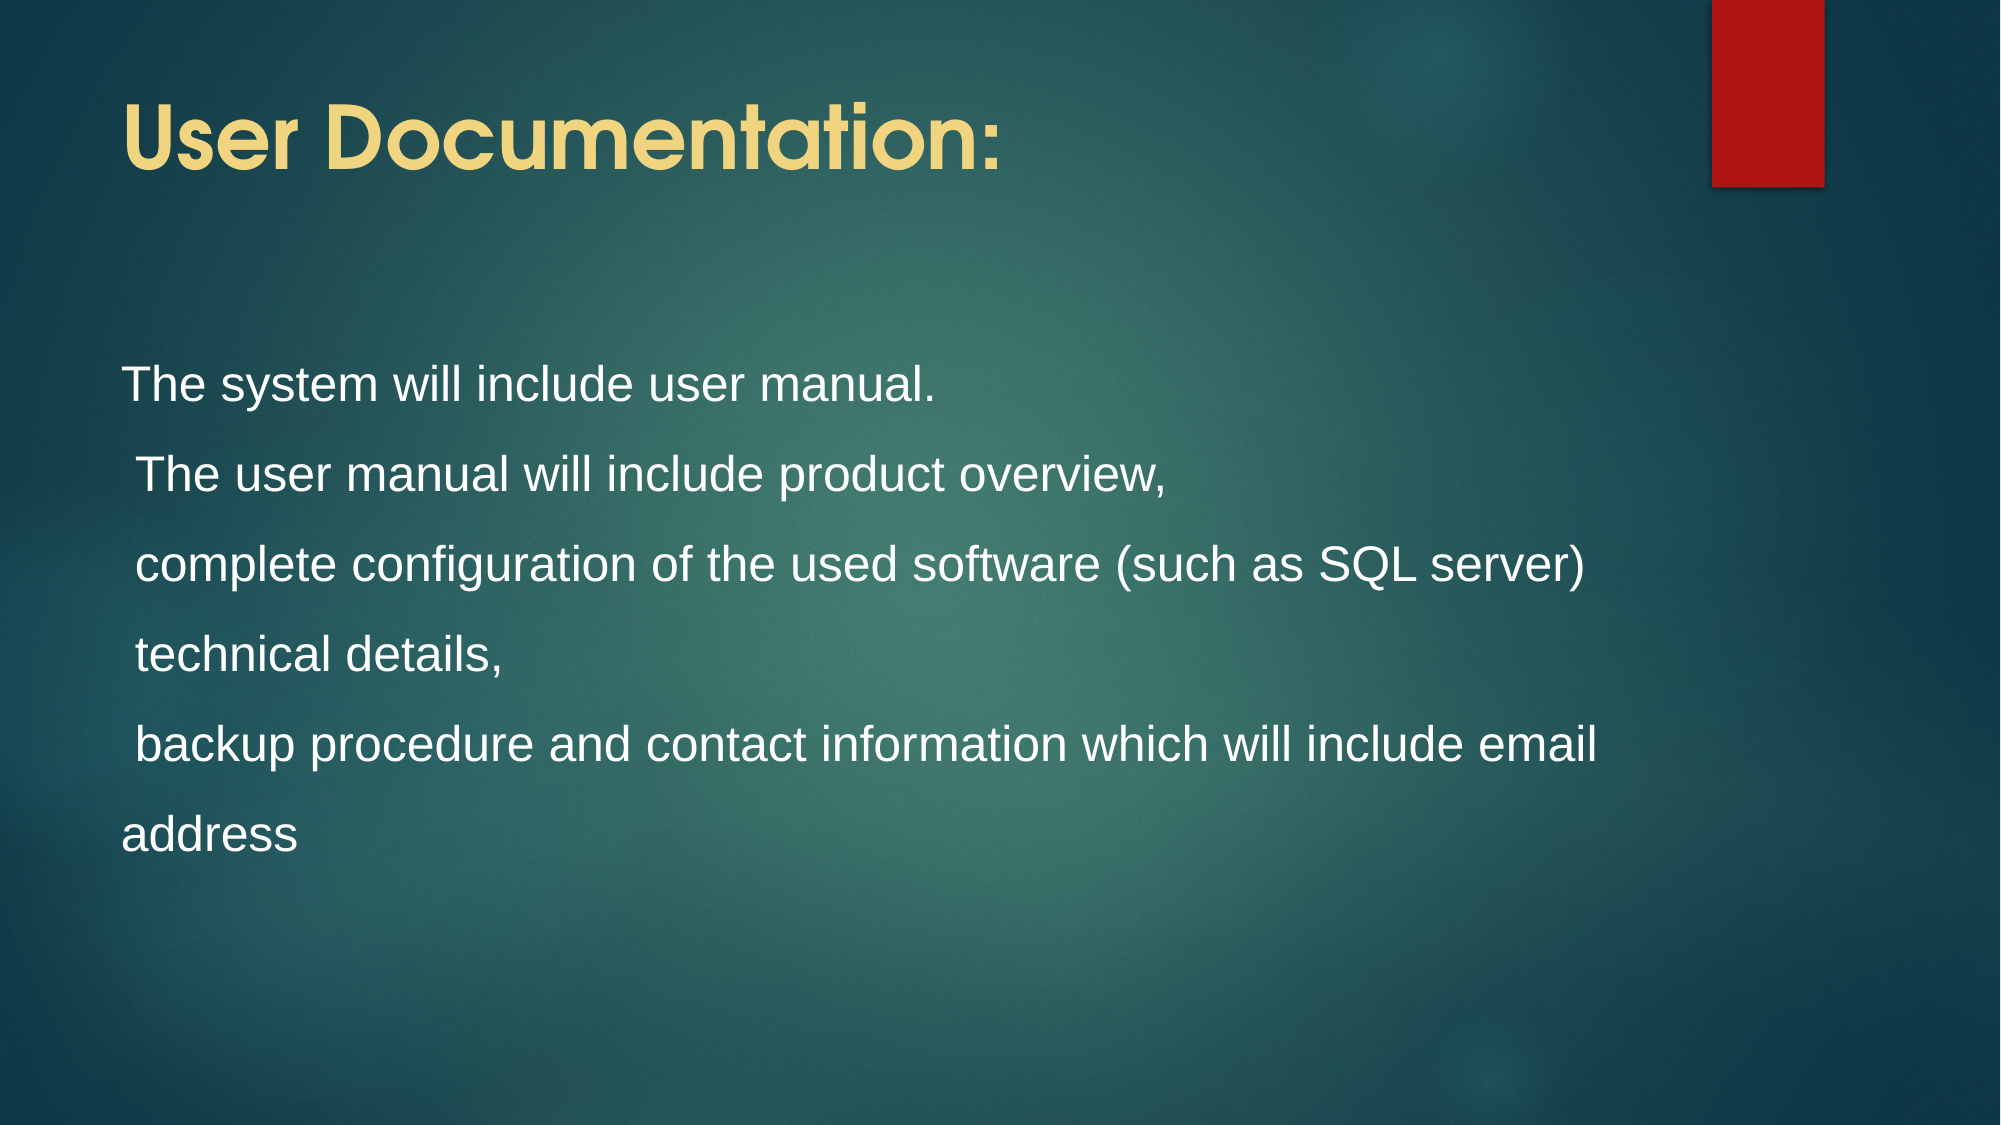

# User Documentation:
The system will include user manual.
 The user manual will include product overview,
 complete configuration of the used software (such as SQL server)
 technical details,
 backup procedure and contact information which will include email address